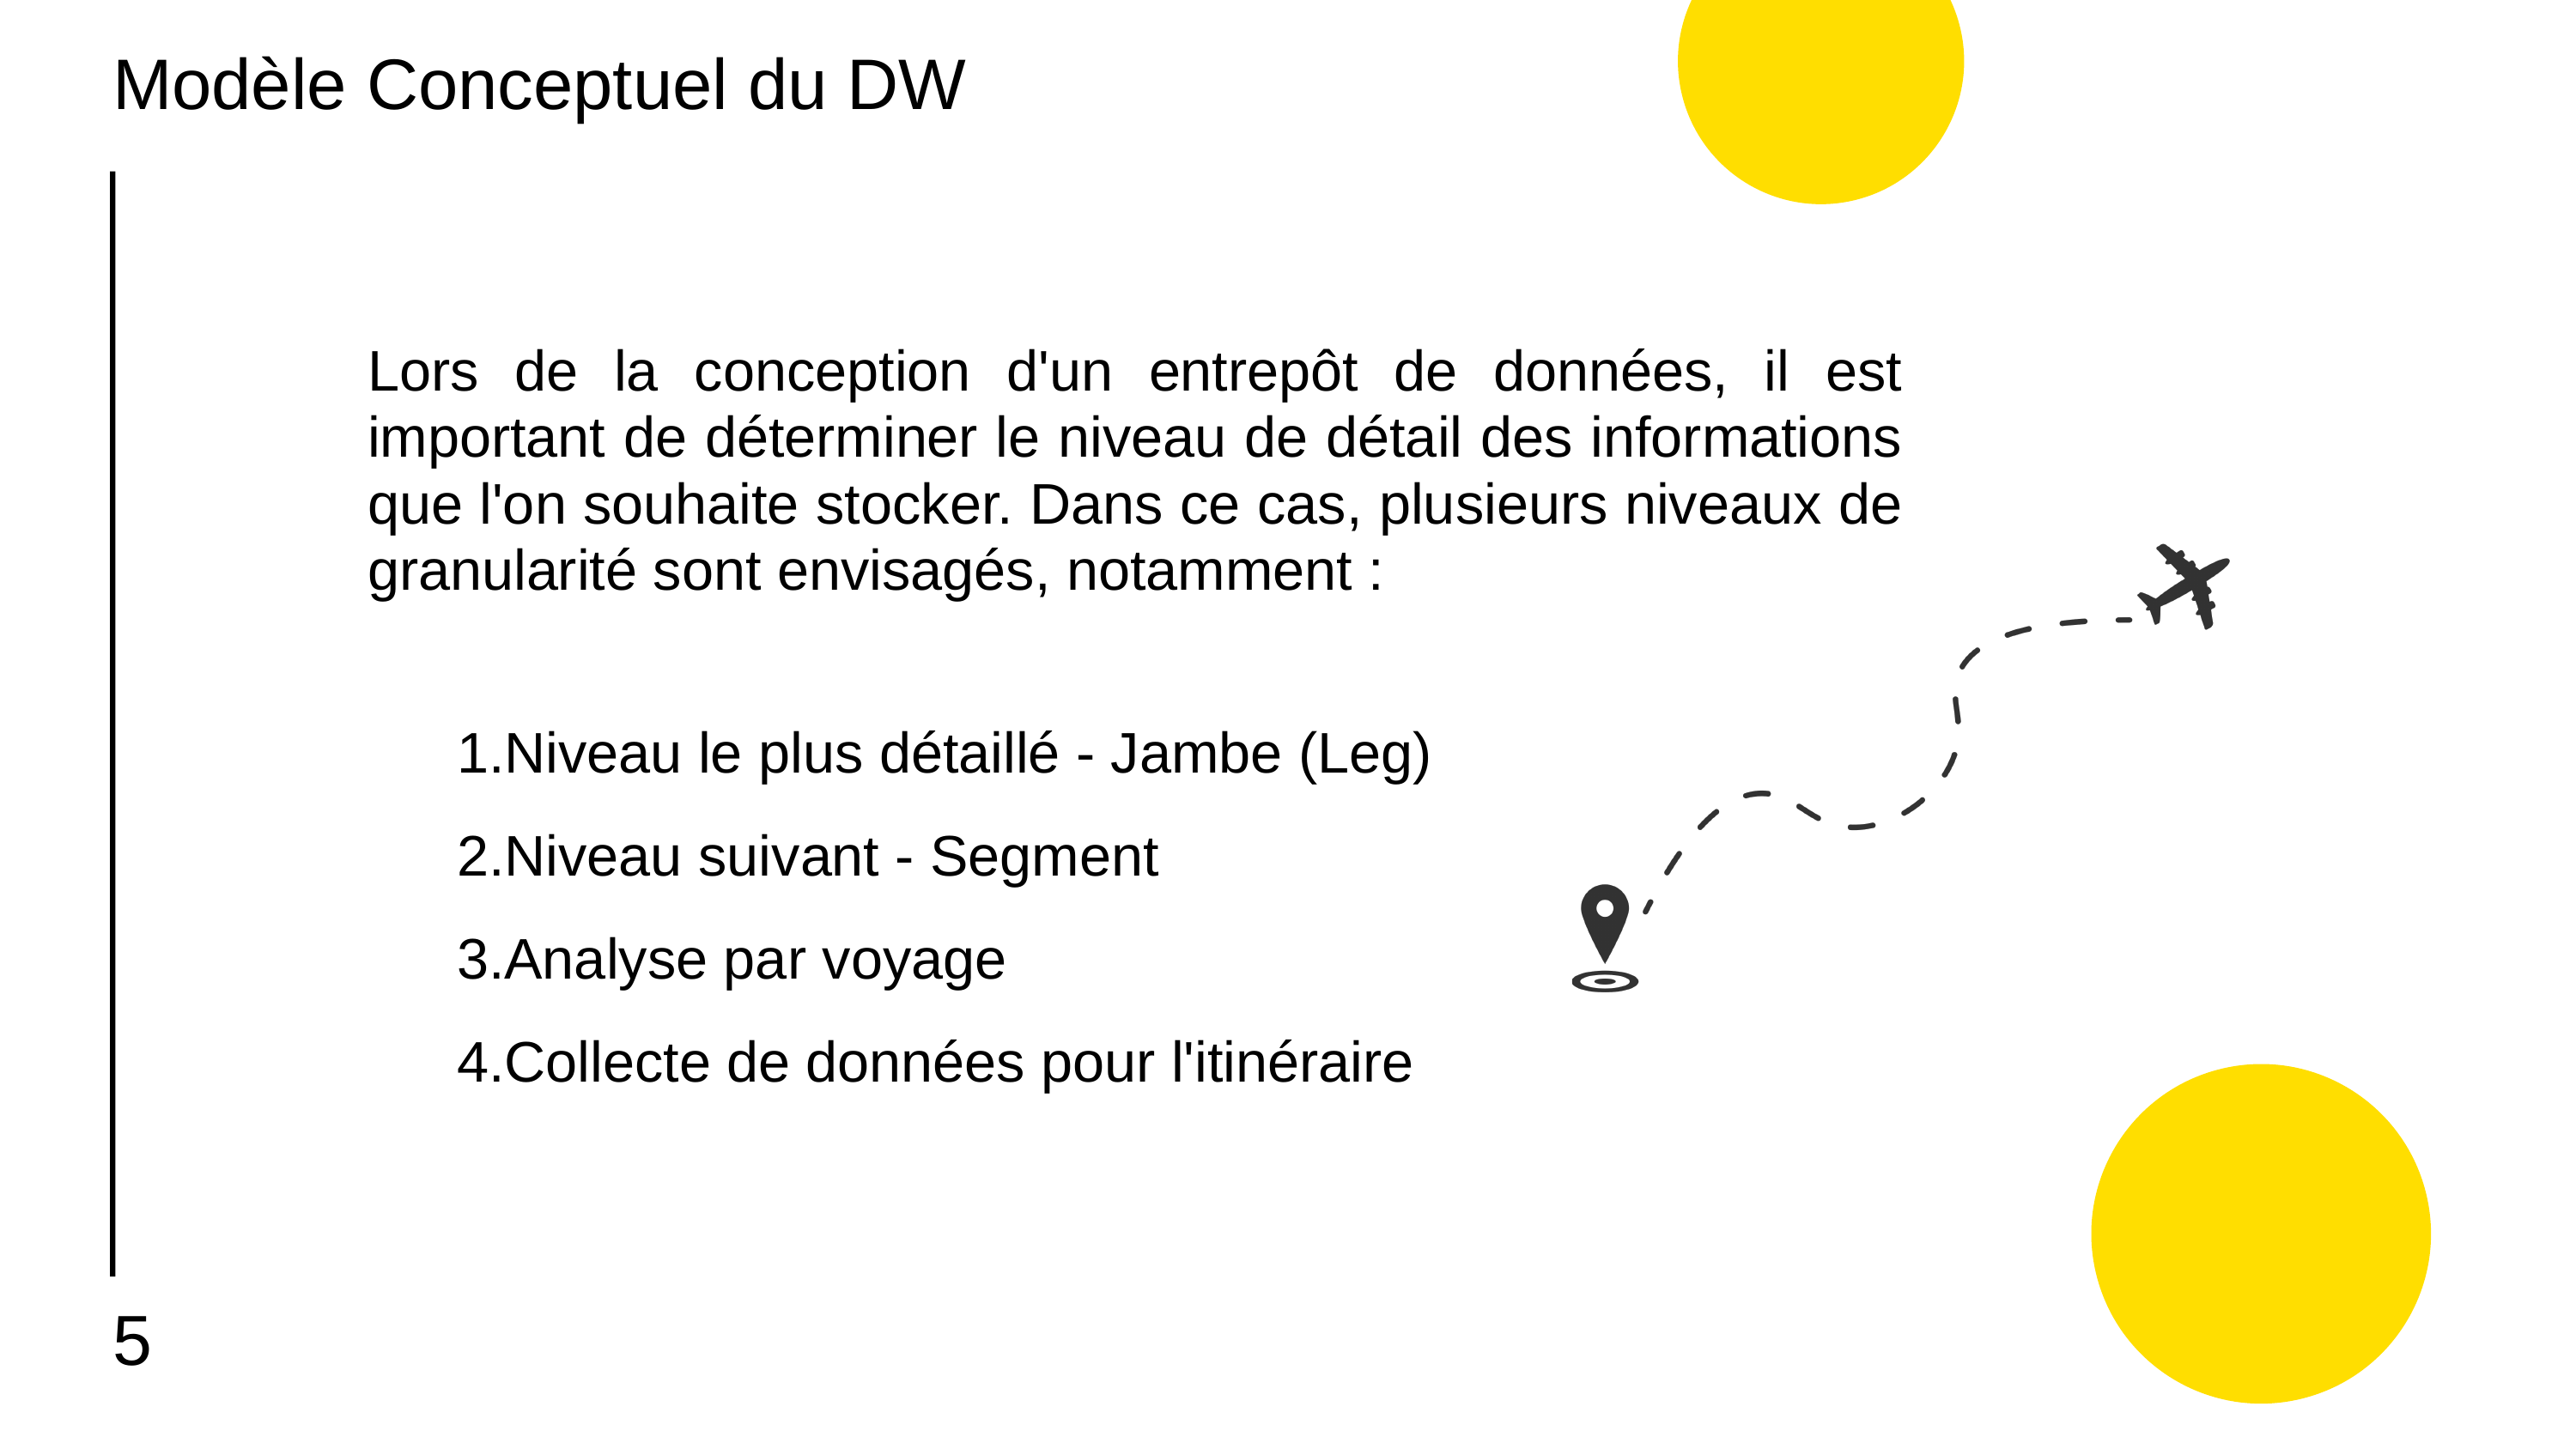

Modèle Conceptuel du DW

Lors de la conception d'un entrepôt de données, il est important de déterminer le niveau de détail des informations que l'on souhaite stocker. Dans ce cas, plusieurs niveaux de granularité sont envisagés, notamment :

Niveau le plus détaillé - Jambe (Leg)
Niveau suivant - Segment
Analyse par voyage
Collecte de données pour l'itinéraire

5